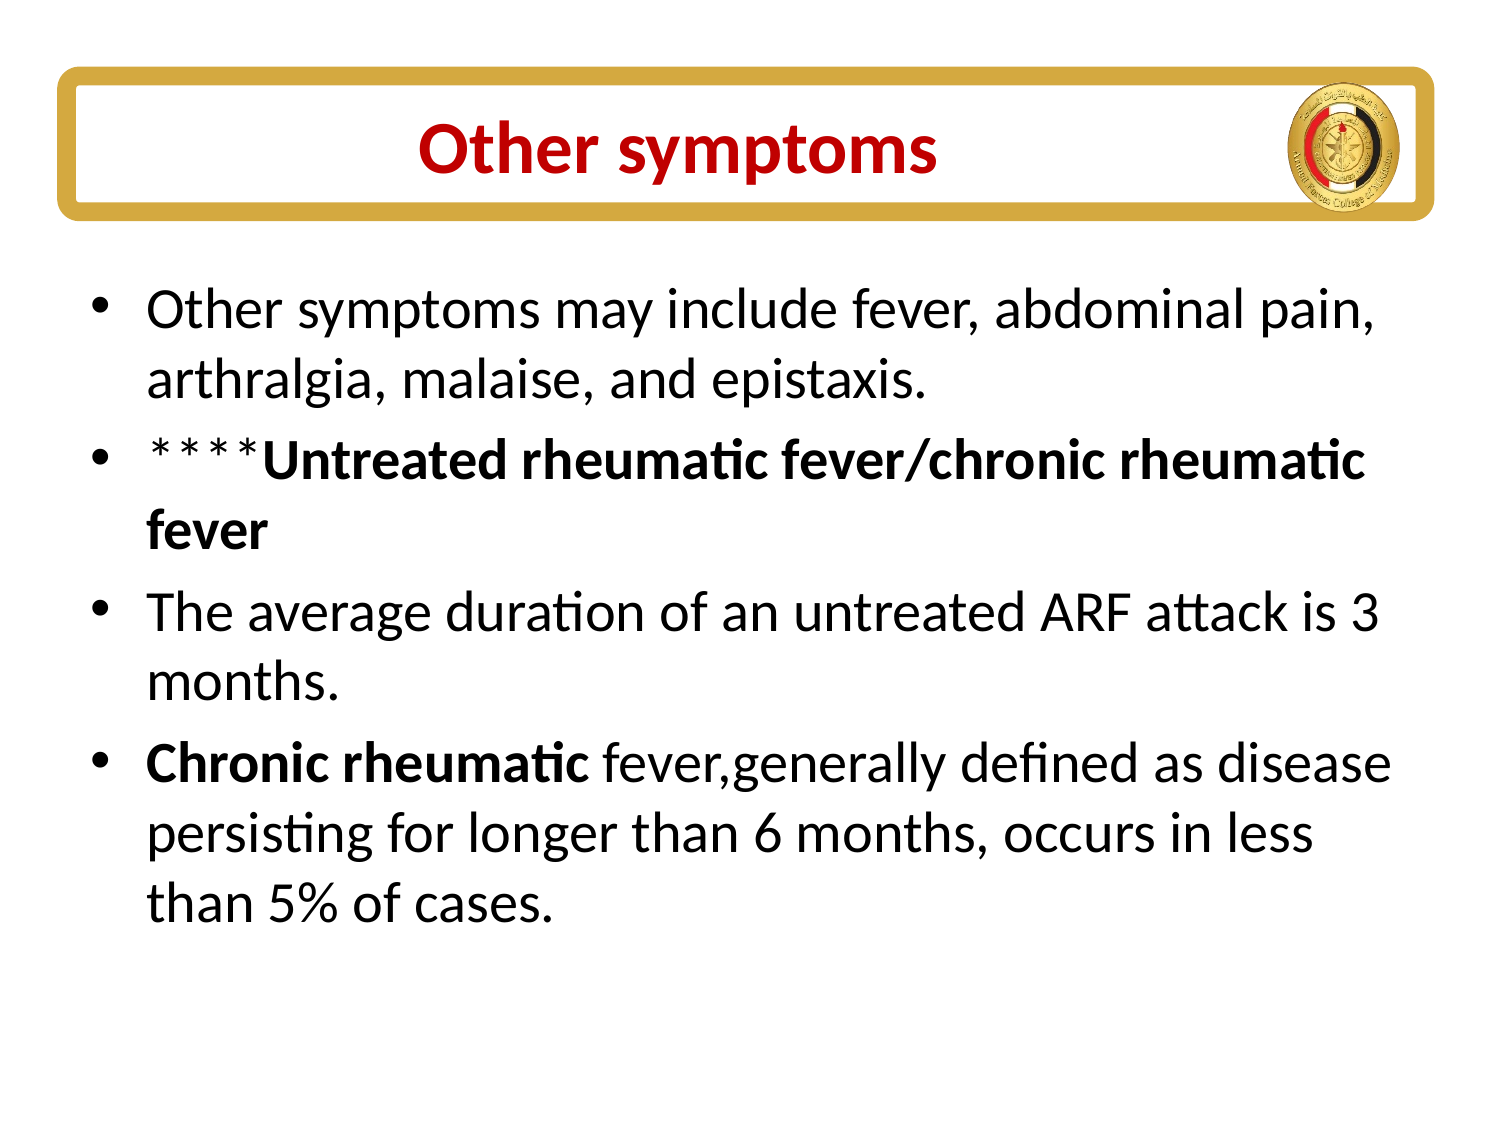

# Other symptoms
Other symptoms may include fever, abdominal pain, arthralgia, malaise, and epistaxis.
****Untreated rheumatic fever/chronic rheumatic fever
The average duration of an untreated ARF attack is 3 months.
Chronic rheumatic fever,generally defined as disease persisting for longer than 6 months, occurs in less than 5% of cases.